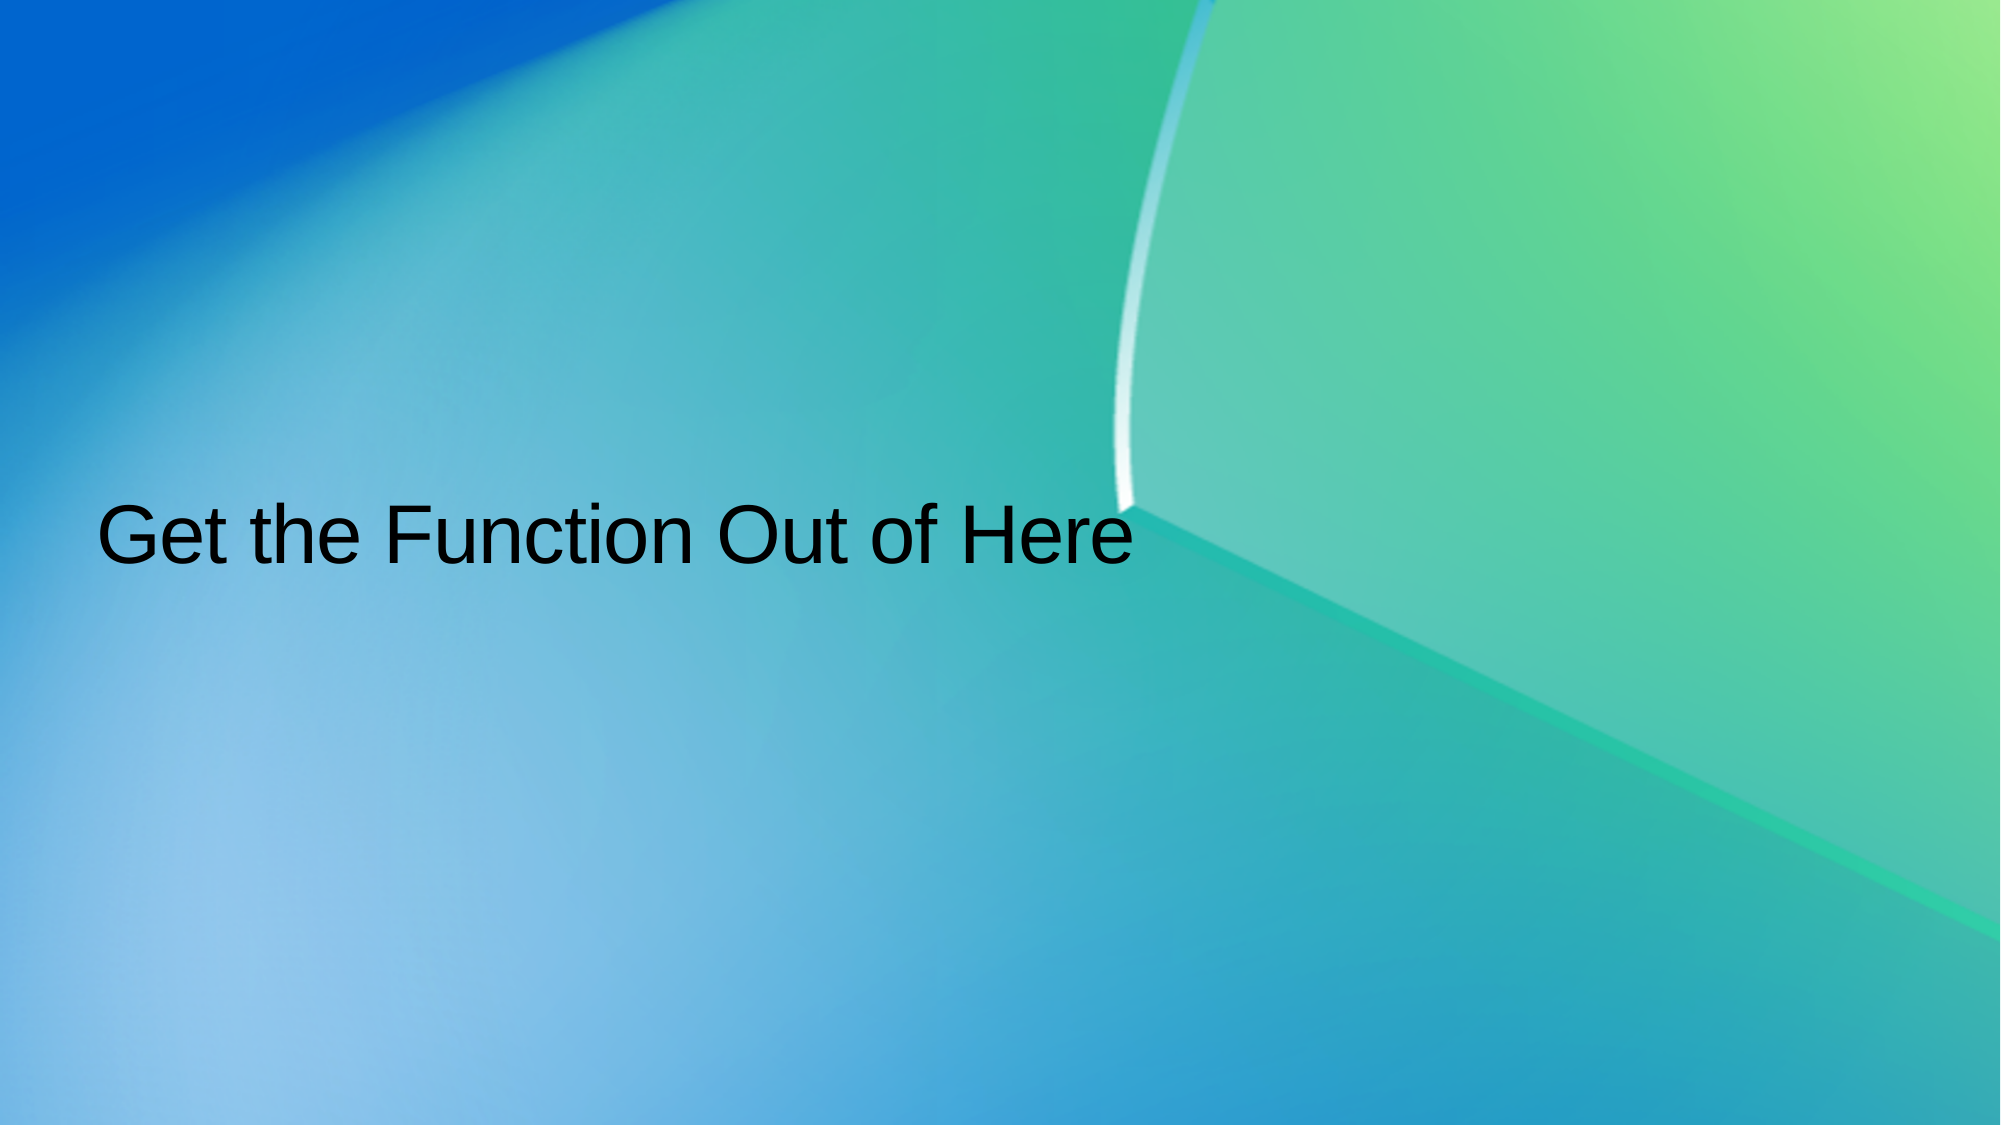

# Get the Function Out of Here